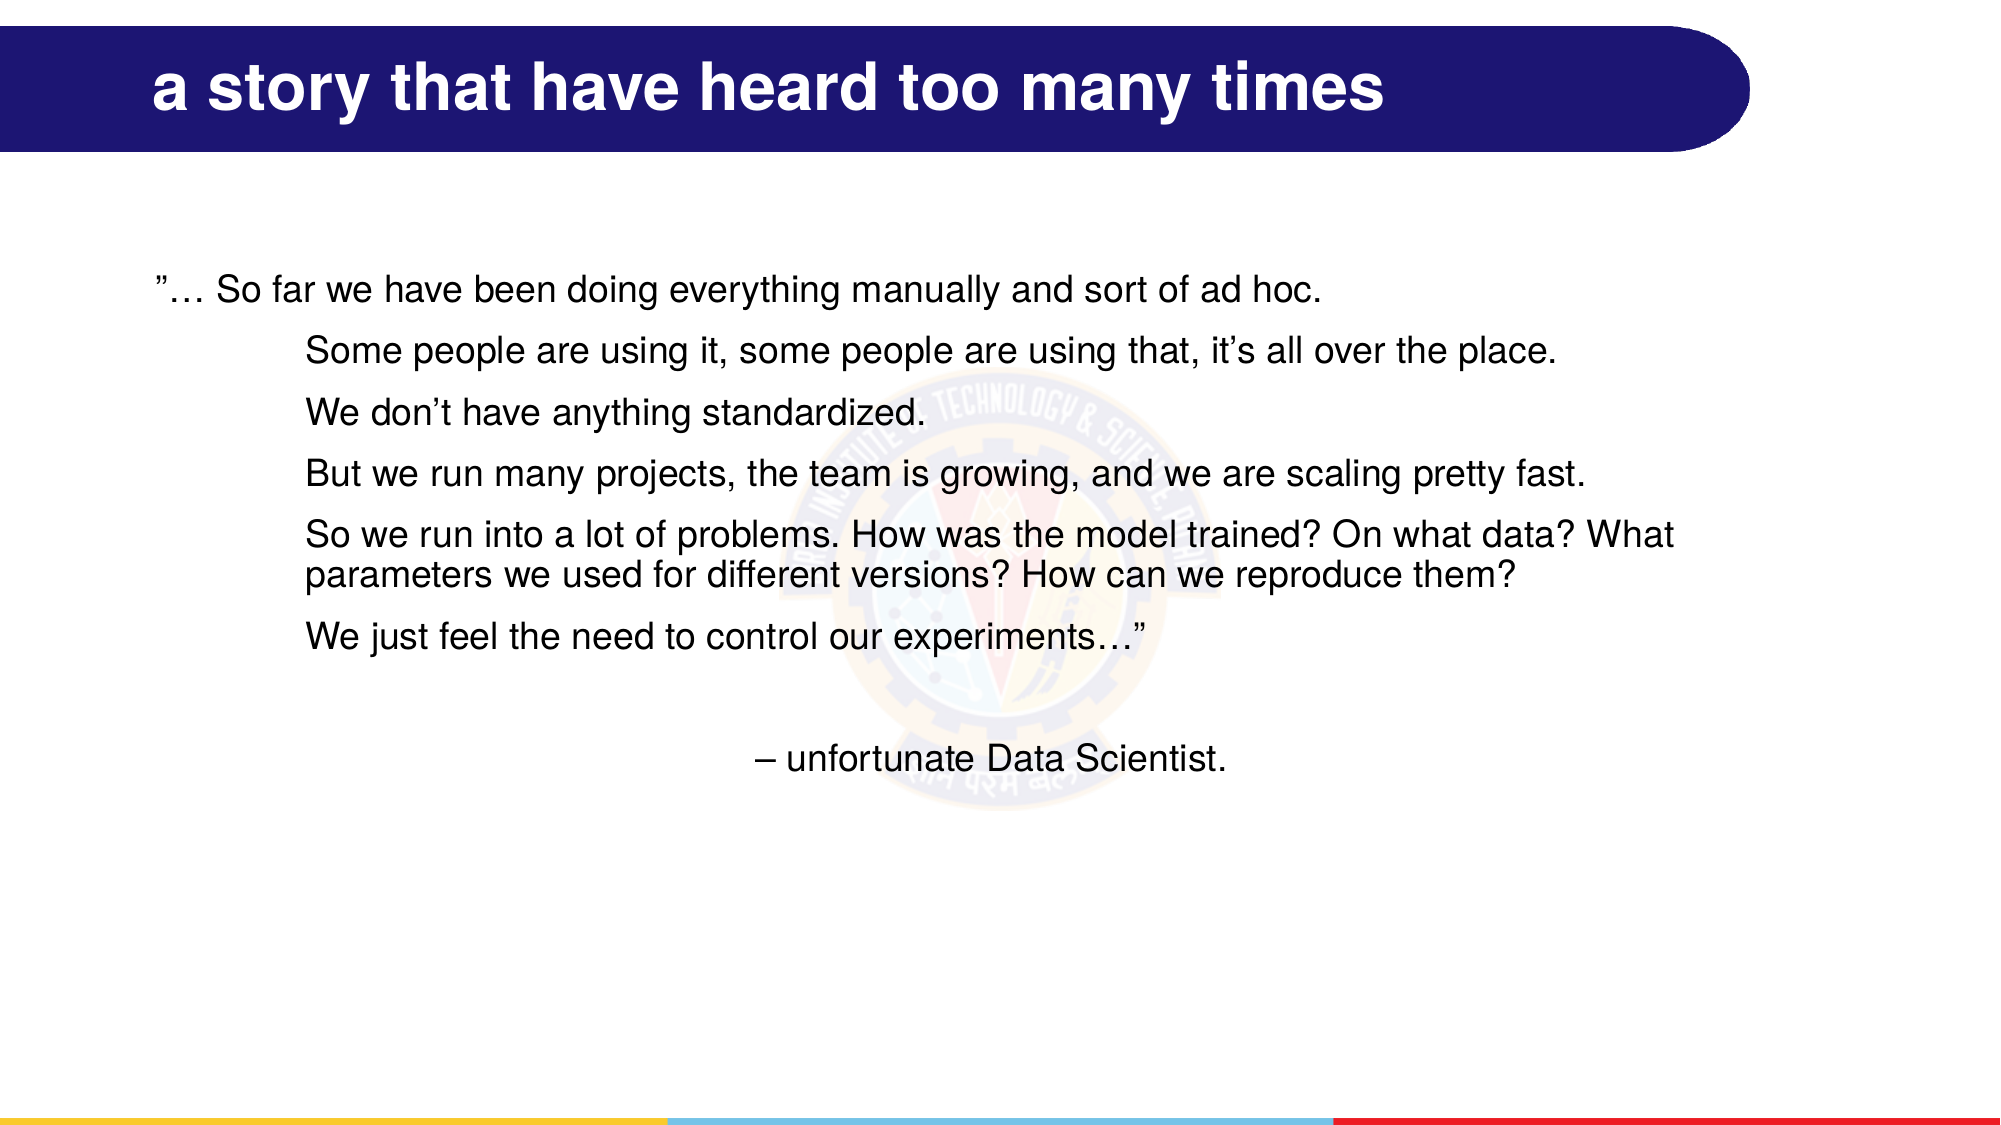

# a story that have heard too many times

”… So far we have been doing everything manually and sort of ad hoc.
	Some people are using it, some people are using that, it’s all over the place.
	We don’t have anything standardized.
	But we run many projects, the team is growing, and we are scaling pretty fast.
	So we run into a lot of problems. How was the model trained? On what data? What	parameters we used for different versions? How can we reproduce them?
	We just feel the need to control our experiments…”

				– unfortunate Data Scientist.